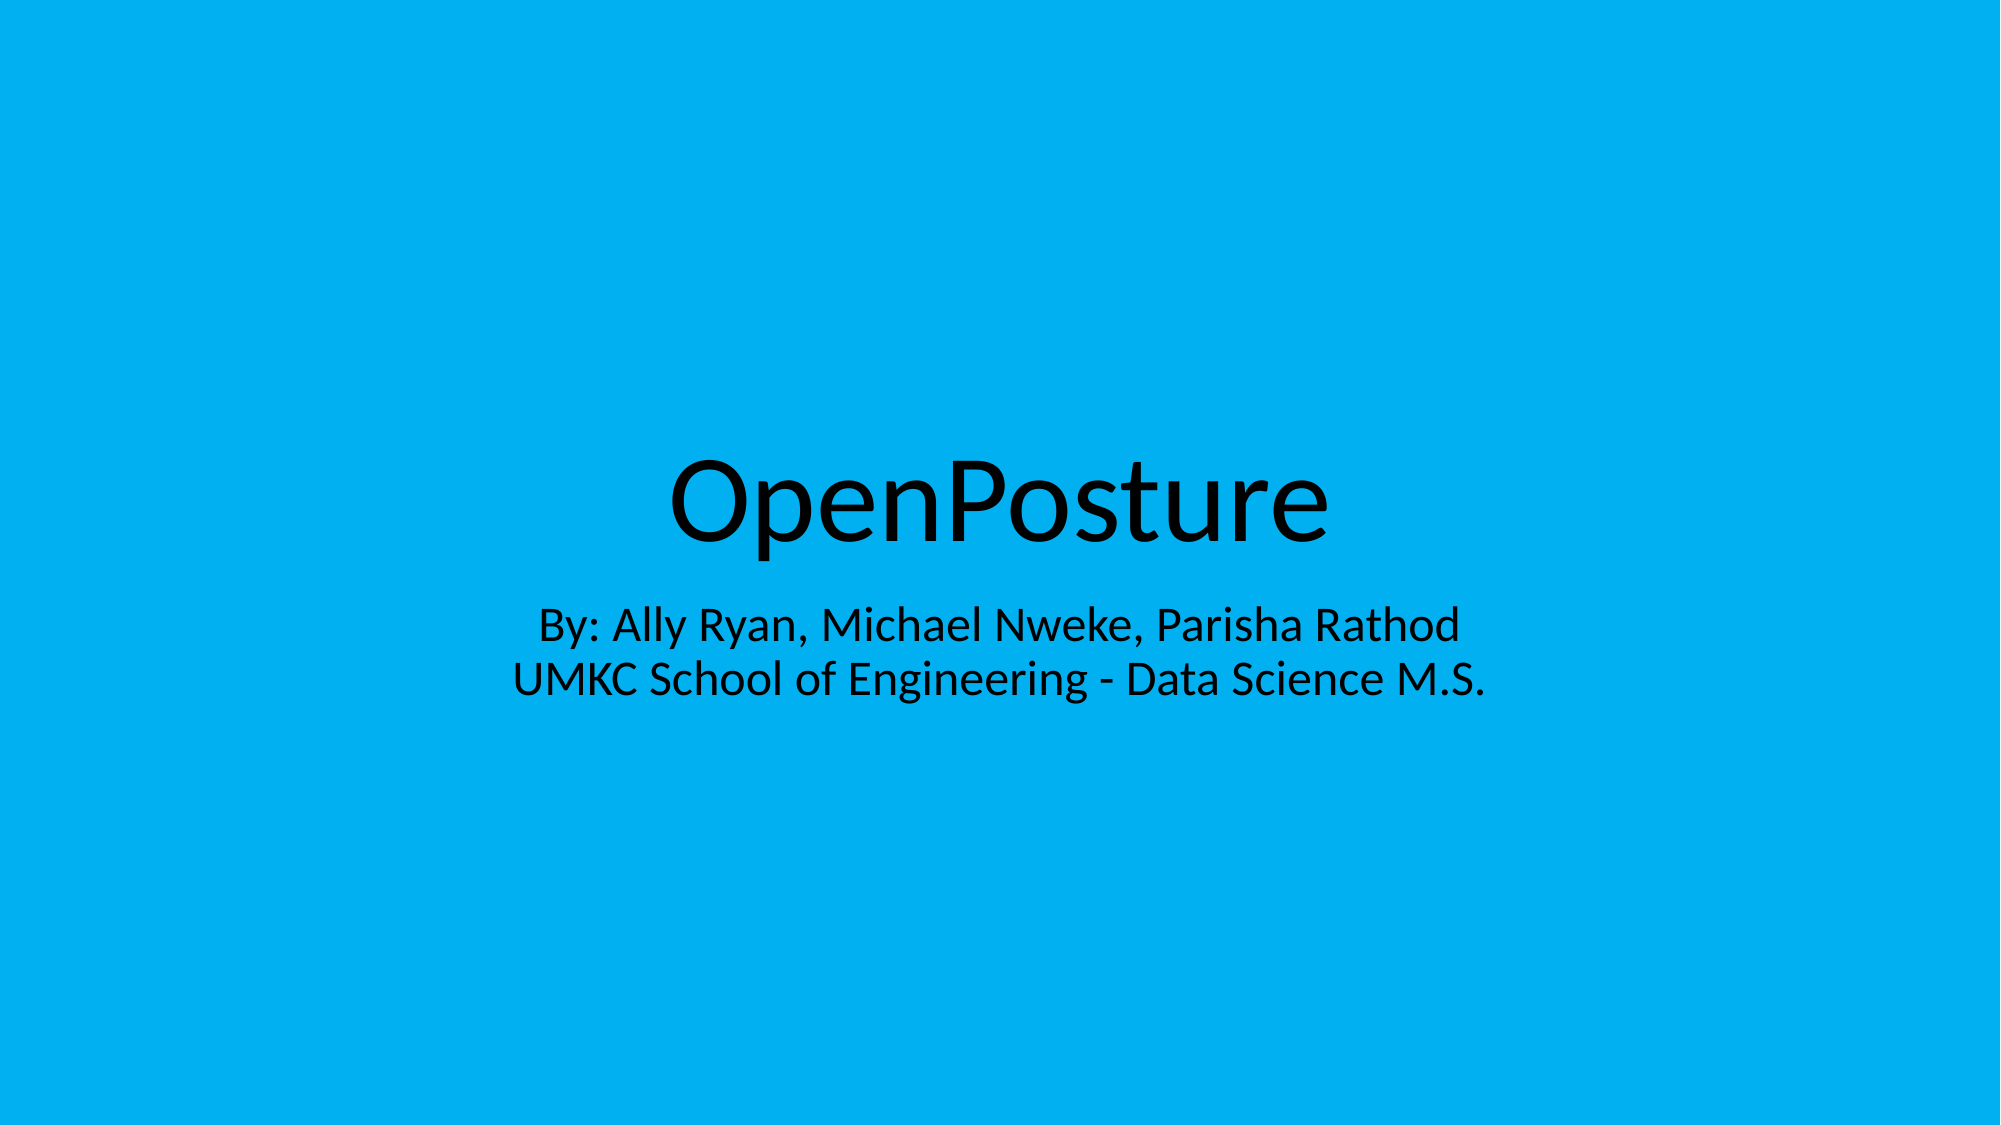

# OpenPosture
By: Ally Ryan, Michael Nweke, Parisha Rathod
UMKC School of Engineering - Data Science M.S.